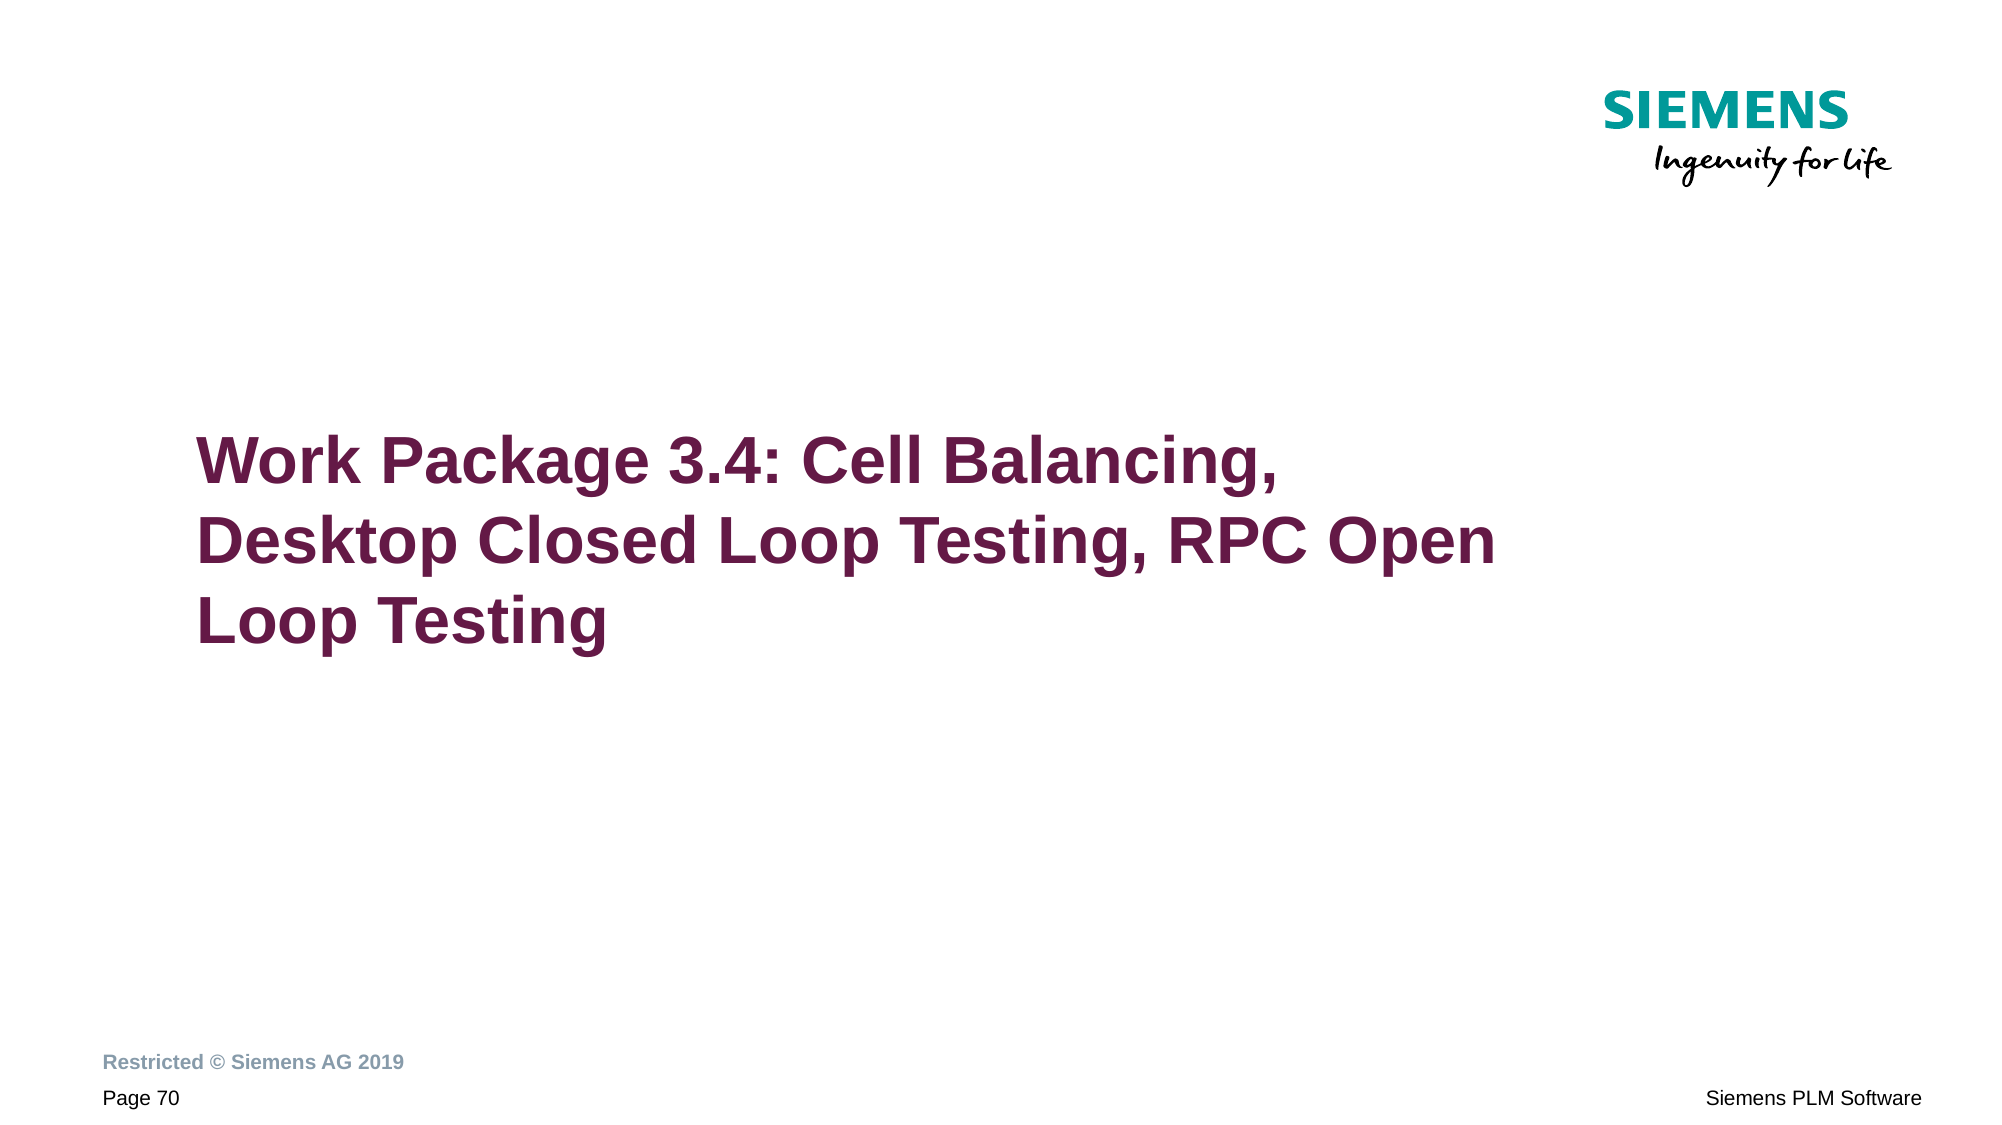

# Work Package 3.4: Cell Balancing, Desktop Closed Loop Testing, RPC Open Loop Testing